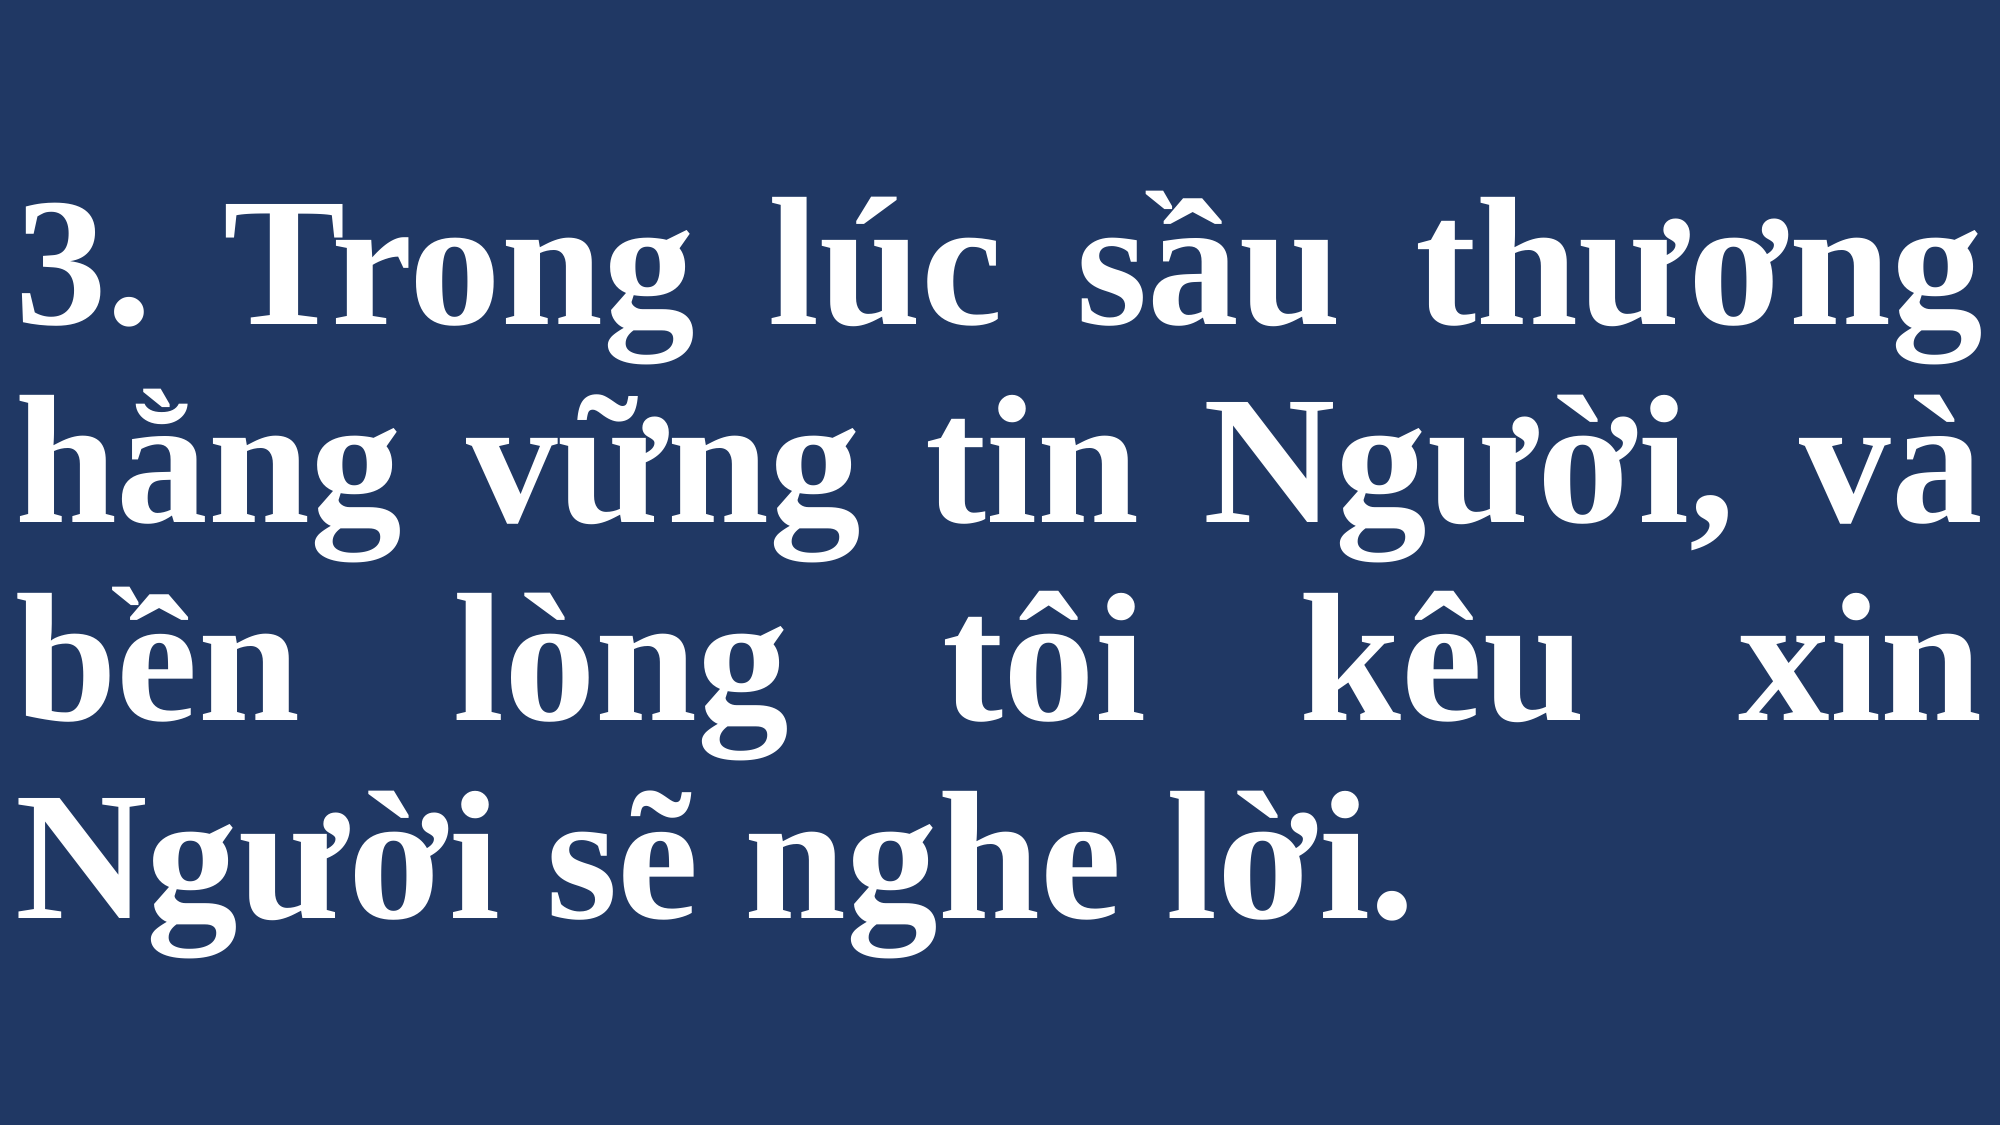

# 3. Trong lúc sầu thương hằng vững tin Người, và bền lòng tôi kêu xin Người sẽ nghe lời.